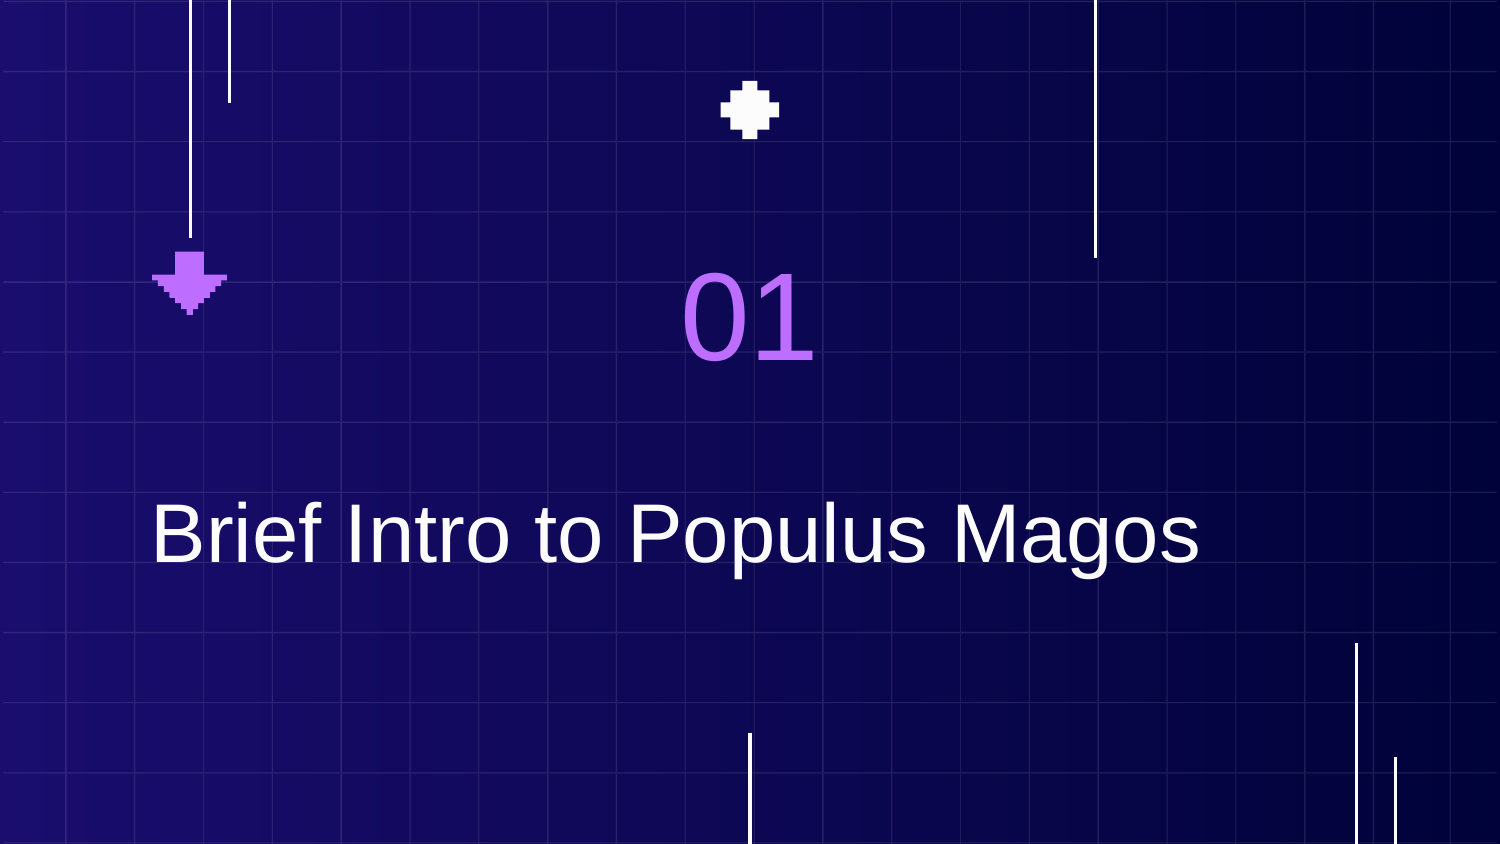

01

# Brief Intro to Populus Magos